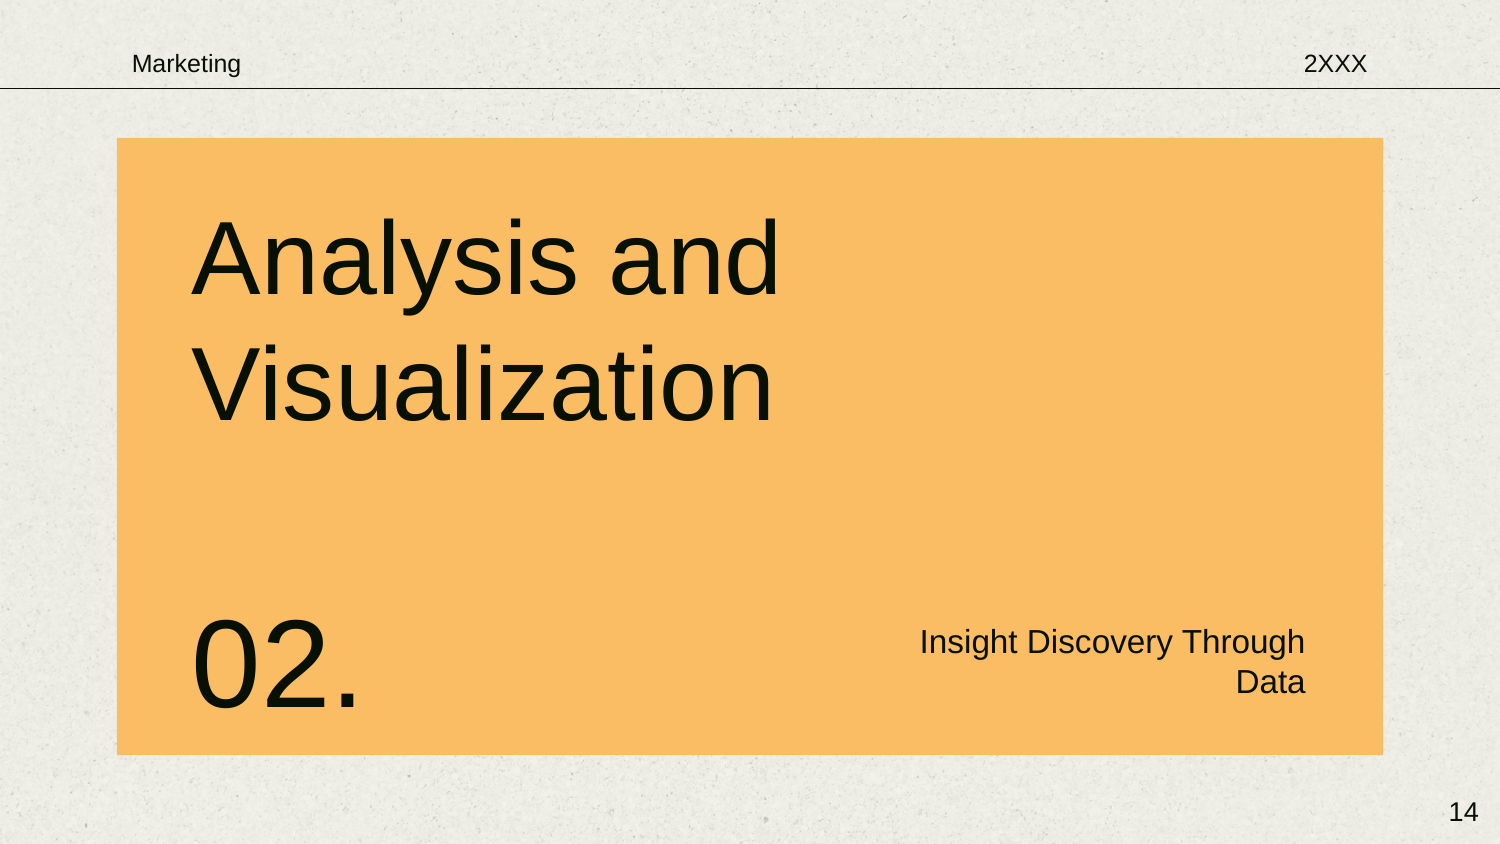

Marketing
2XXX

# Analysis and Visualization
02.
Insight Discovery Through Data
14